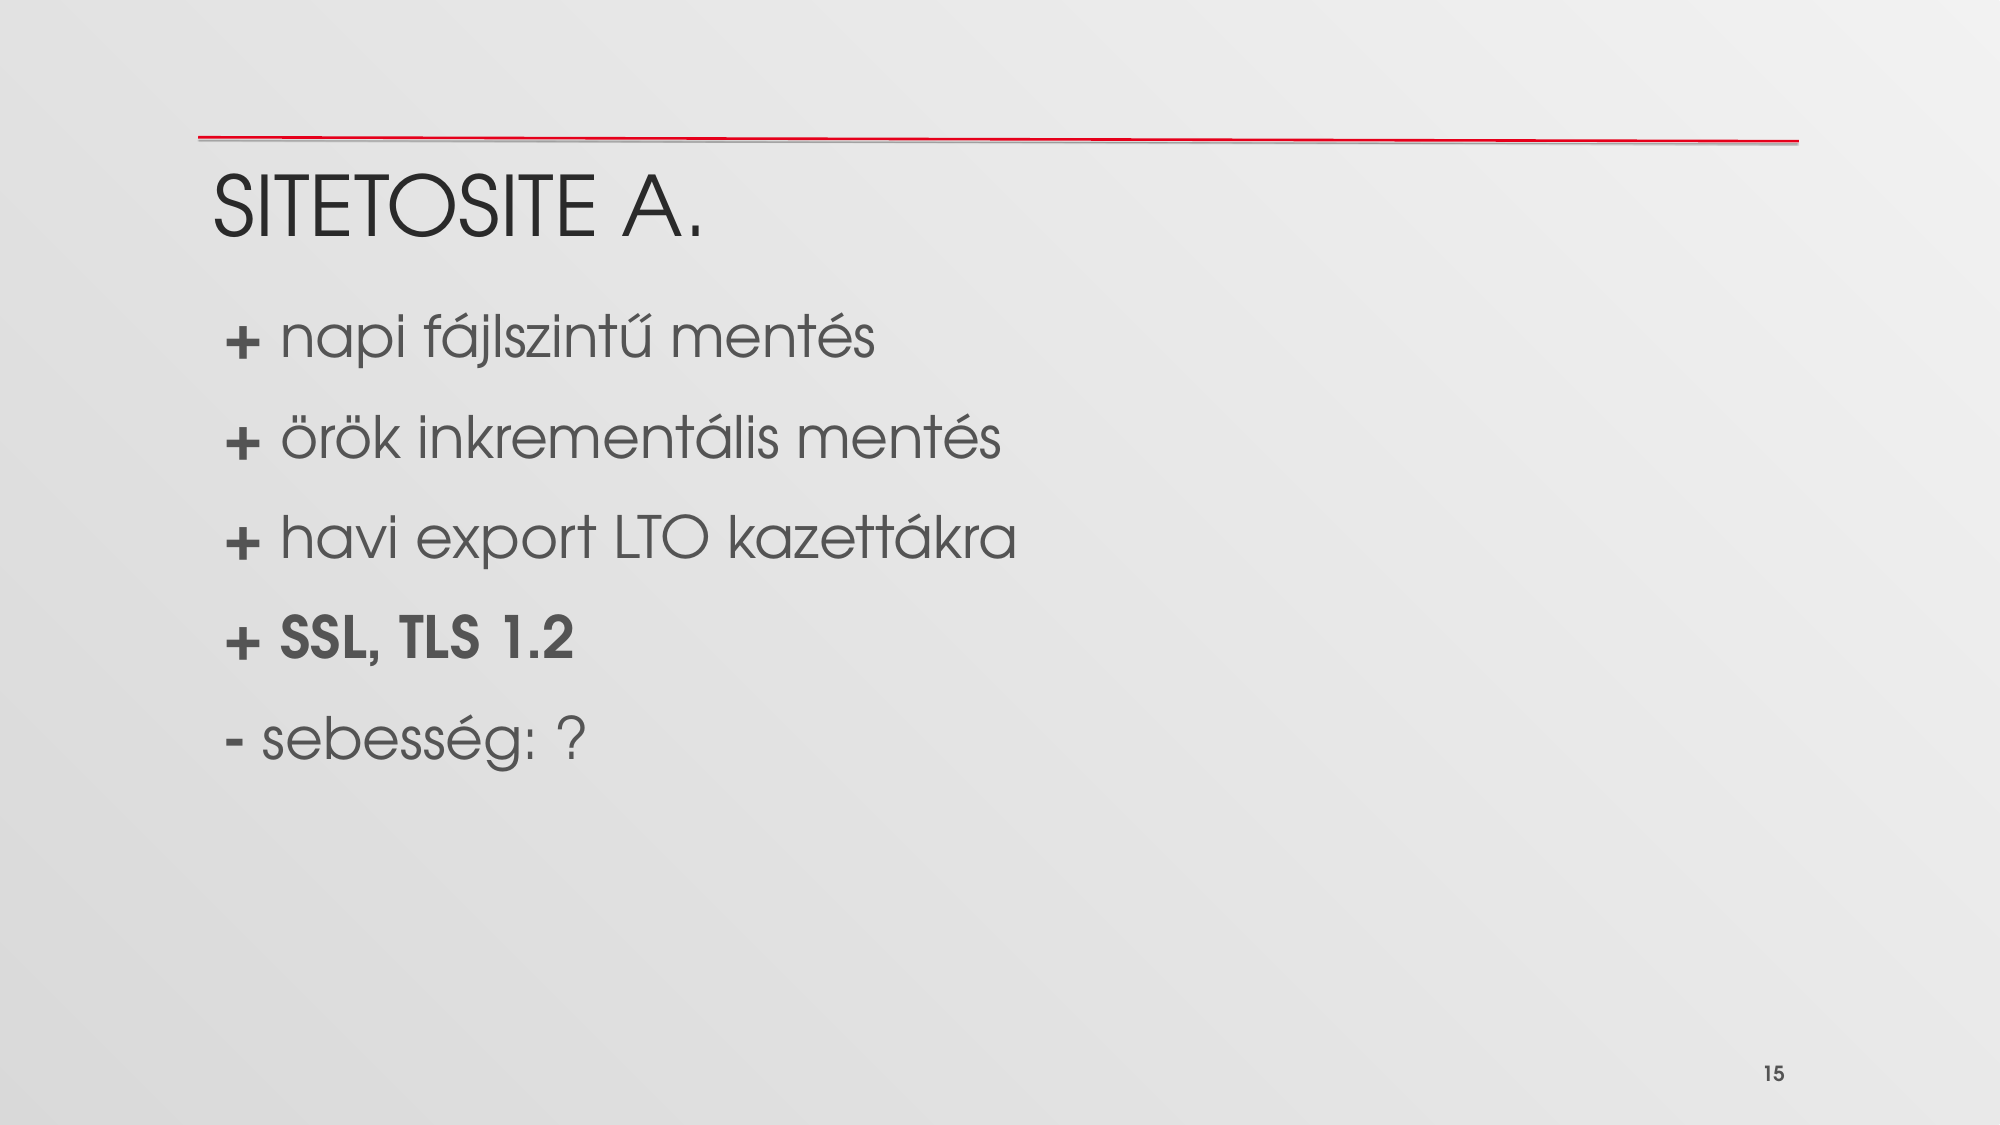

# SitetoSite A.
+ napi fájlszintű mentés
+ örök inkrementális mentés
+ havi export LTO kazettákra
+ SSL, TLS 1.2
- sebesség: ?

15